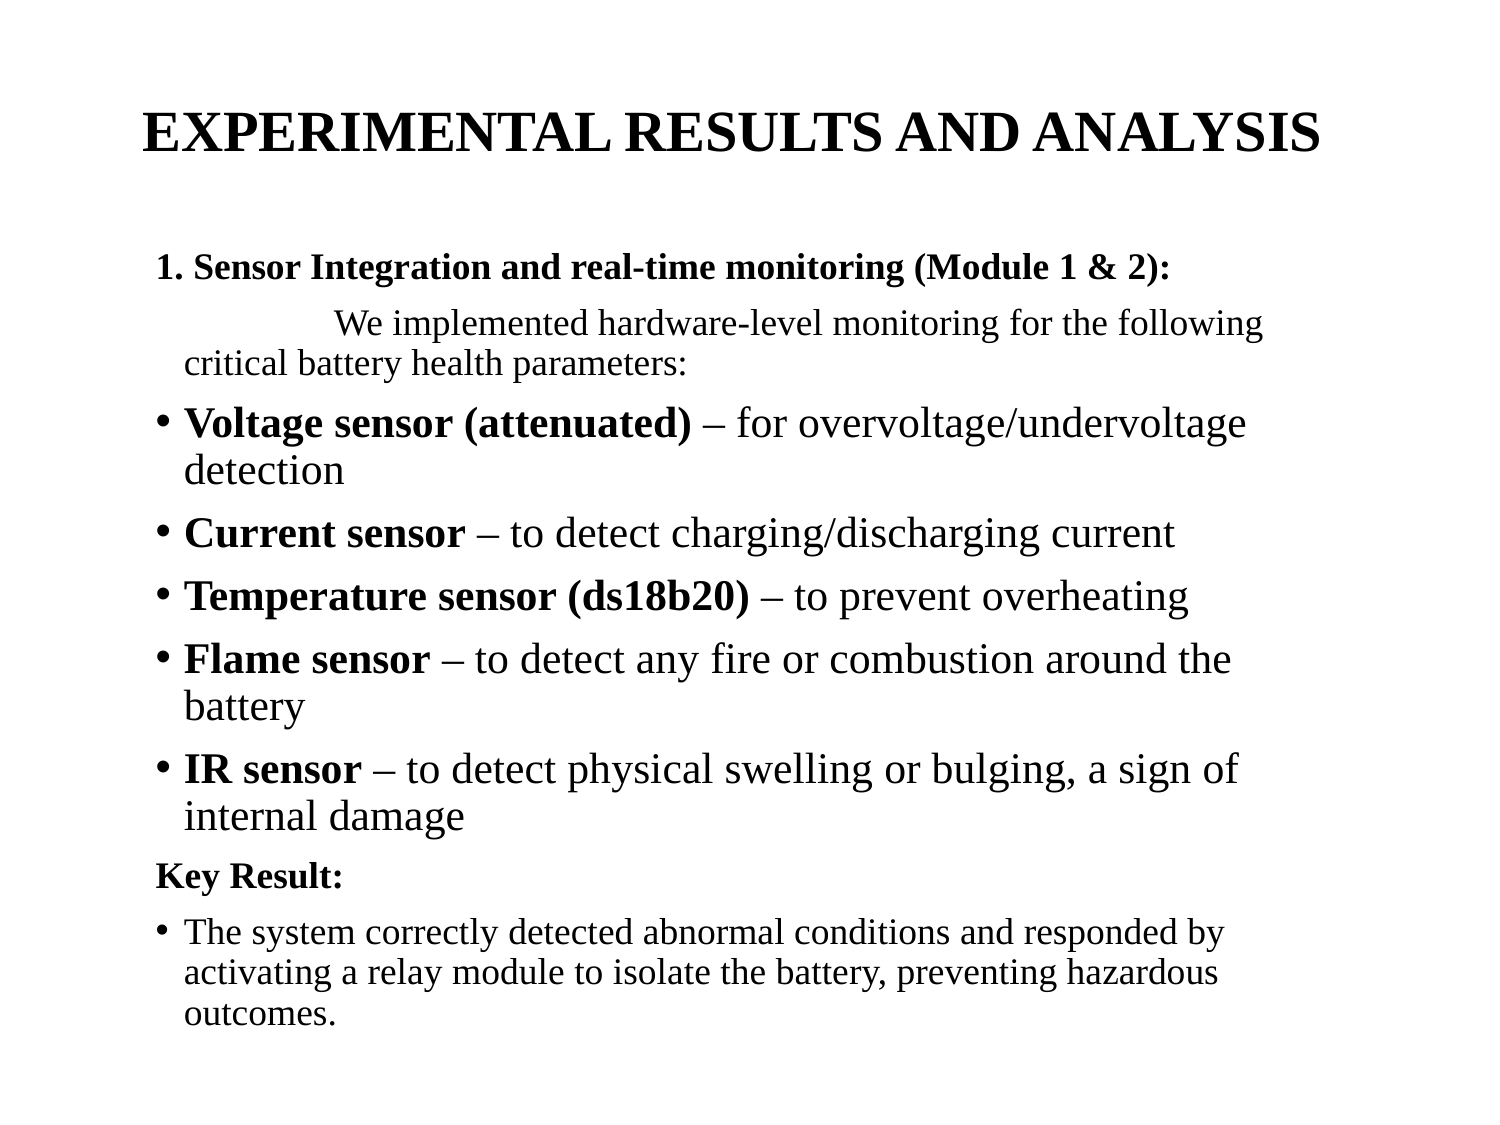

# EXPERIMENTAL RESULTS AND ANALYSIS
1. Sensor Integration and real-time monitoring (Module 1 & 2):
  		We implemented hardware-level monitoring for the following critical battery health parameters:
Voltage sensor (attenuated) – for overvoltage/undervoltage detection
Current sensor – to detect charging/discharging current
Temperature sensor (ds18b20) – to prevent overheating
Flame sensor – to detect any fire or combustion around the battery
IR sensor – to detect physical swelling or bulging, a sign of internal damage
Key Result:
The system correctly detected abnormal conditions and responded by activating a relay module to isolate the battery, preventing hazardous outcomes.